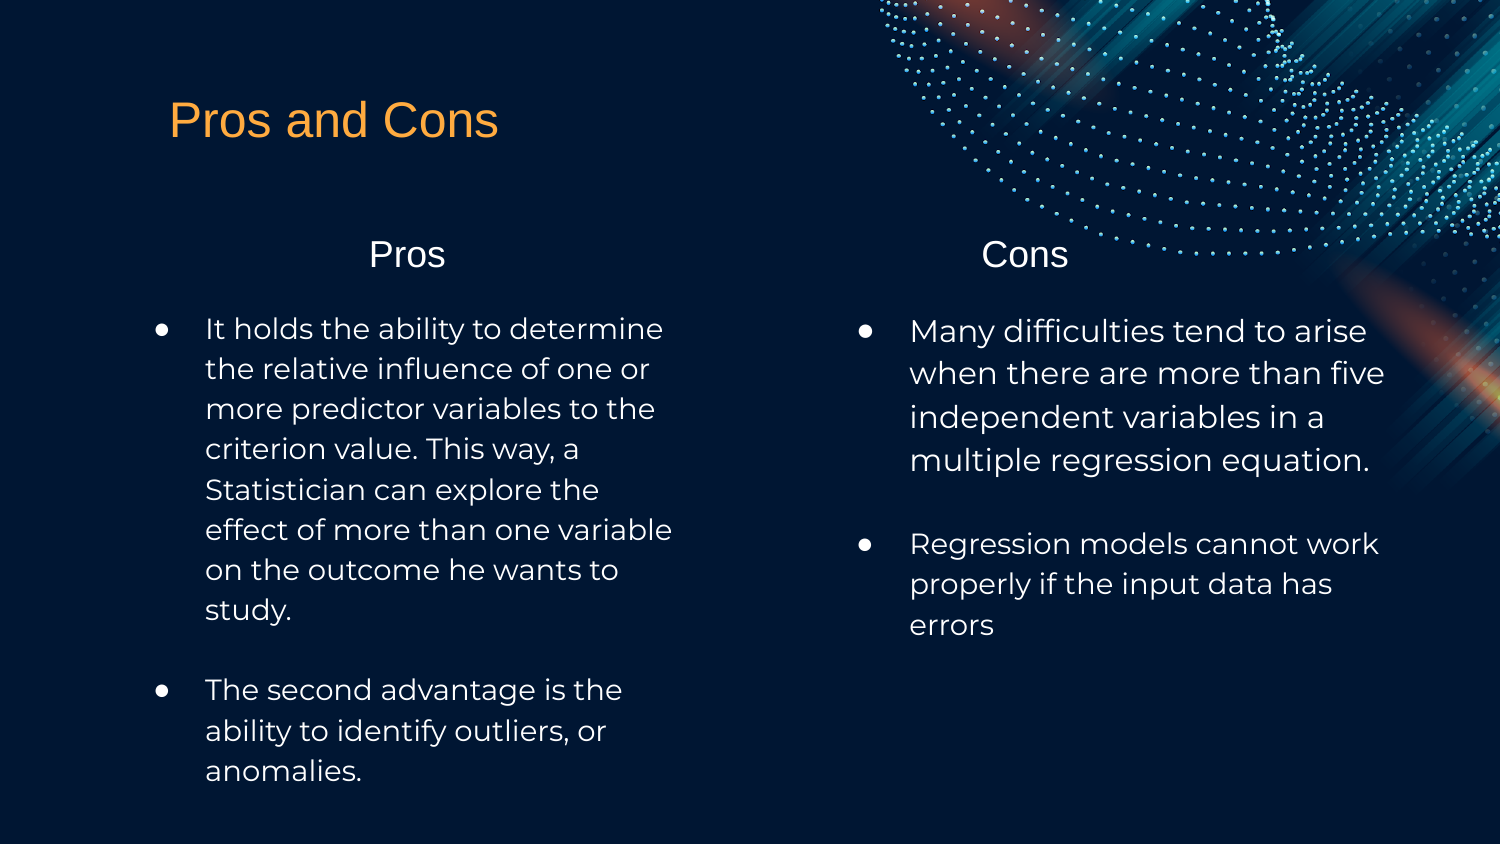

Pros and Cons
# Pros
              Cons
It holds the ability to determine the relative influence of one or more predictor variables to the criterion value. This way, a Statistician can explore the effect of more than one variable on the outcome he wants to study.

The second advantage is the ability to identify outliers, or anomalies.

Many difficulties tend to arise when there are more than five independent variables in a multiple regression equation.

Regression models cannot work properly if the input data has errors